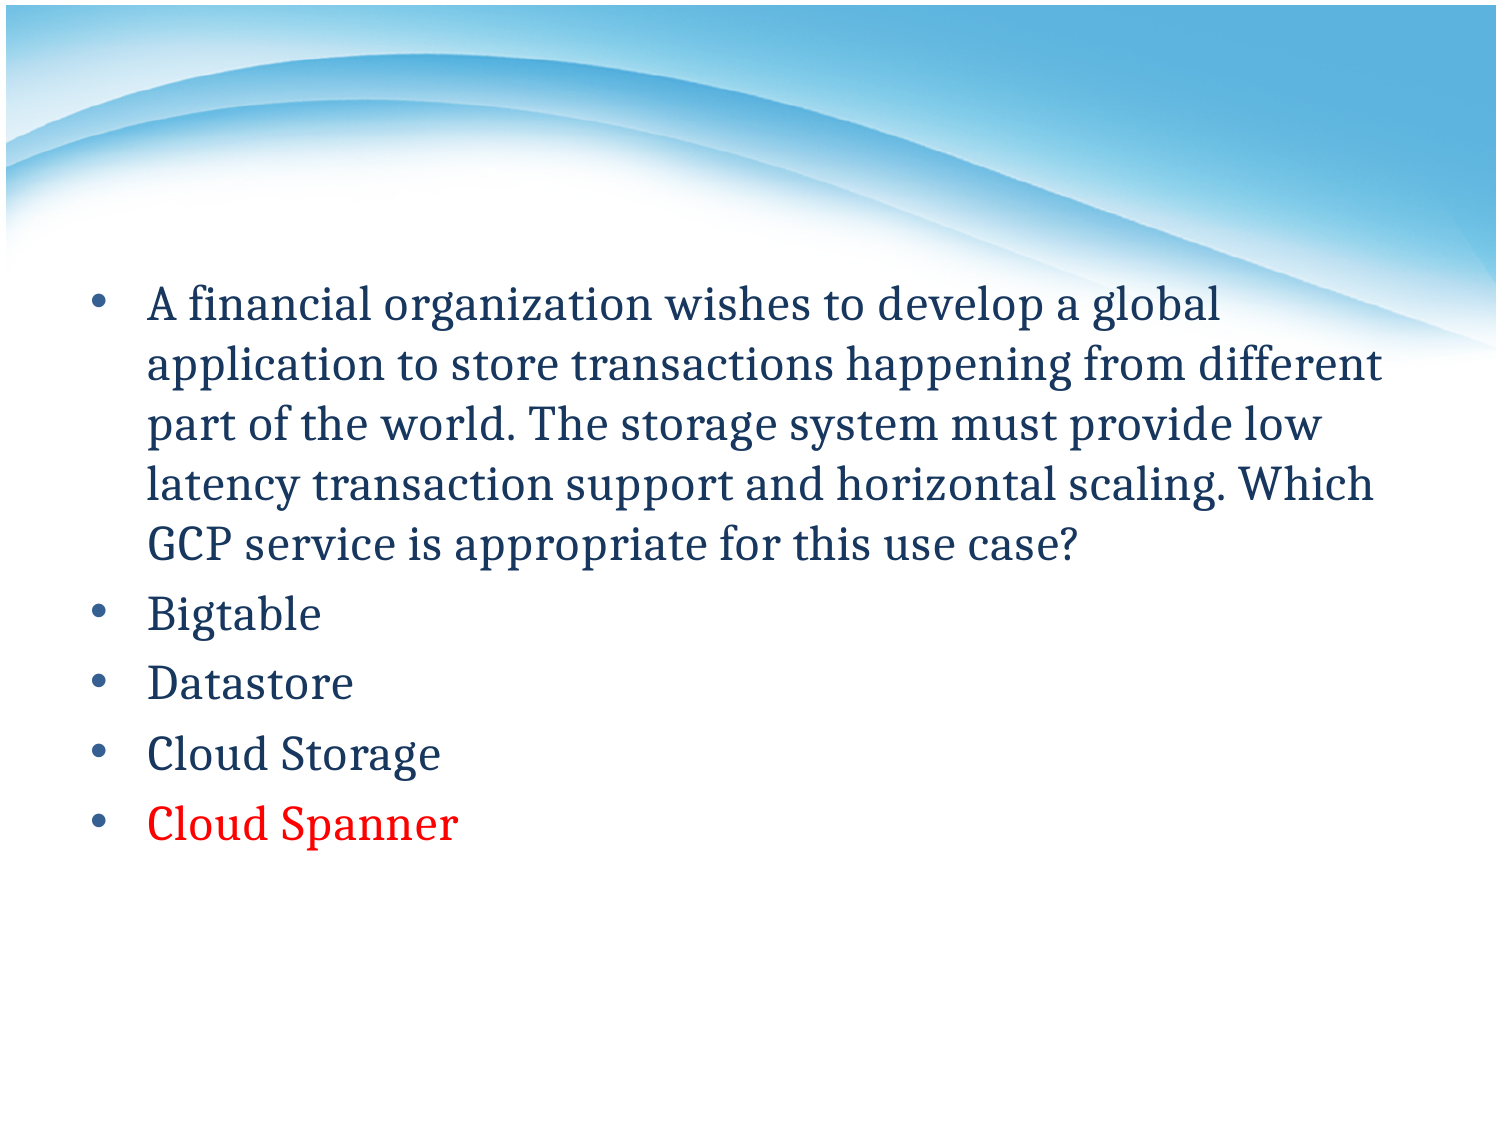

A financial organization wishes to develop a global application to store transactions happening from different part of the world. The storage system must provide low latency transaction support and horizontal scaling. Which GCP service is appropriate for this use case?
Bigtable
Datastore
Cloud Storage
Cloud Spanner